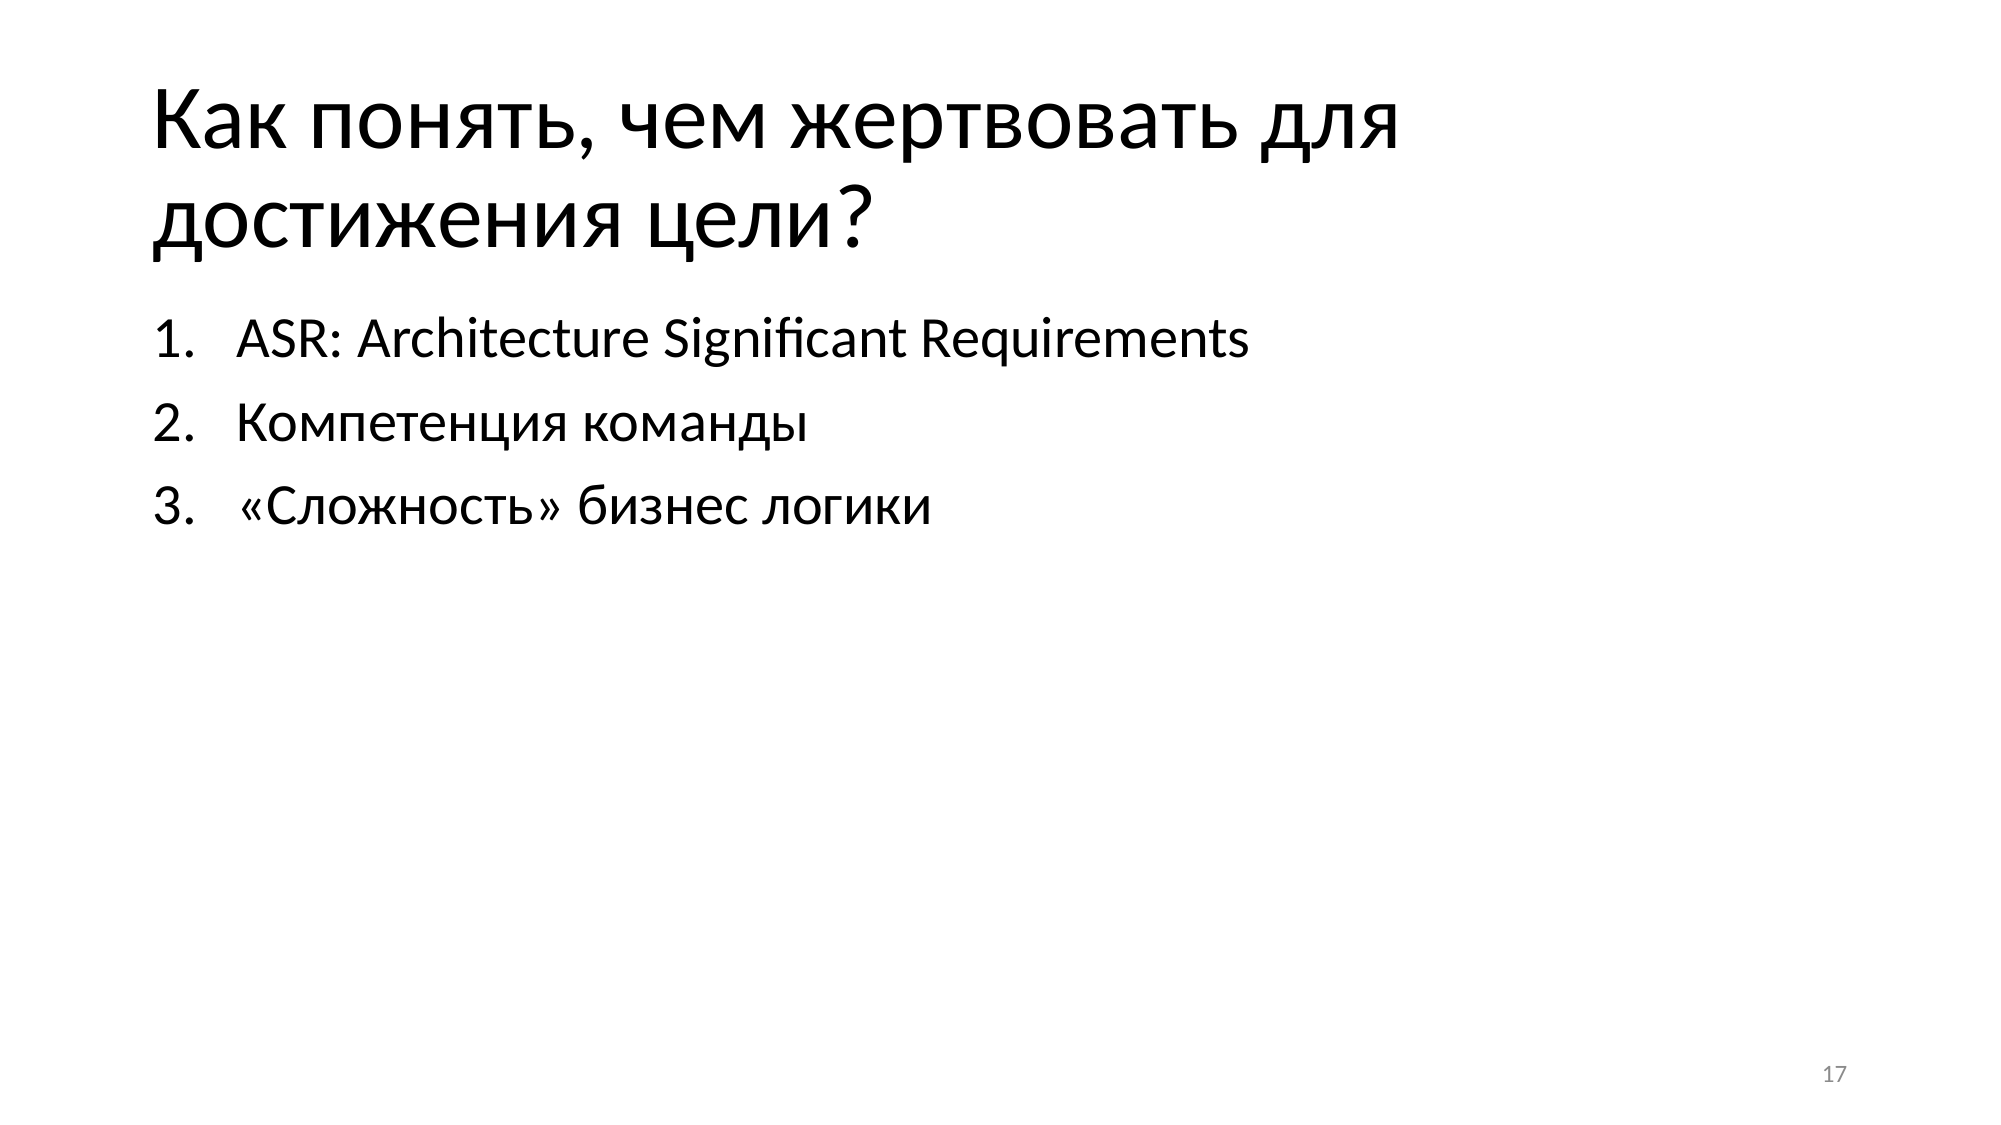

# Как понять, чем жертвовать для достижения цели?
ASR: Architecture Significant Requirements
Компетенция команды
«Сложность» бизнес логики
17